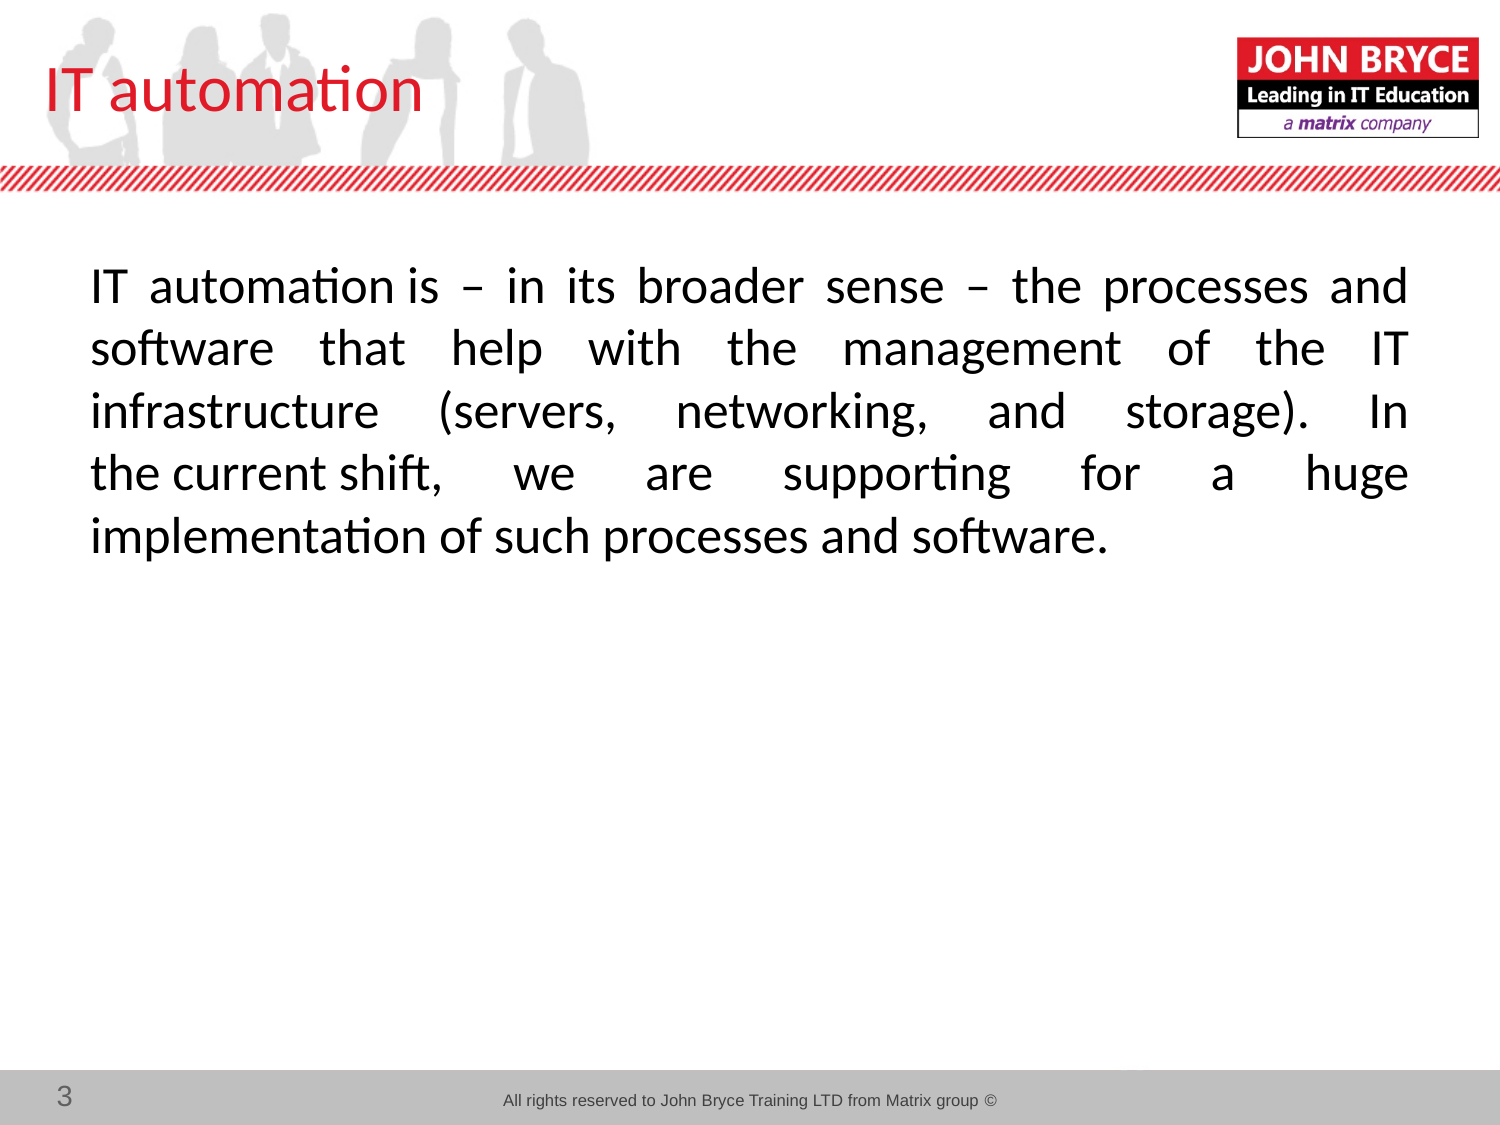

# IT automation
IT automation is – in its broader sense – the processes and software that help with the management of the IT infrastructure (servers, networking, and storage). In the current shift, we are supporting for a huge implementation of such processes and software.